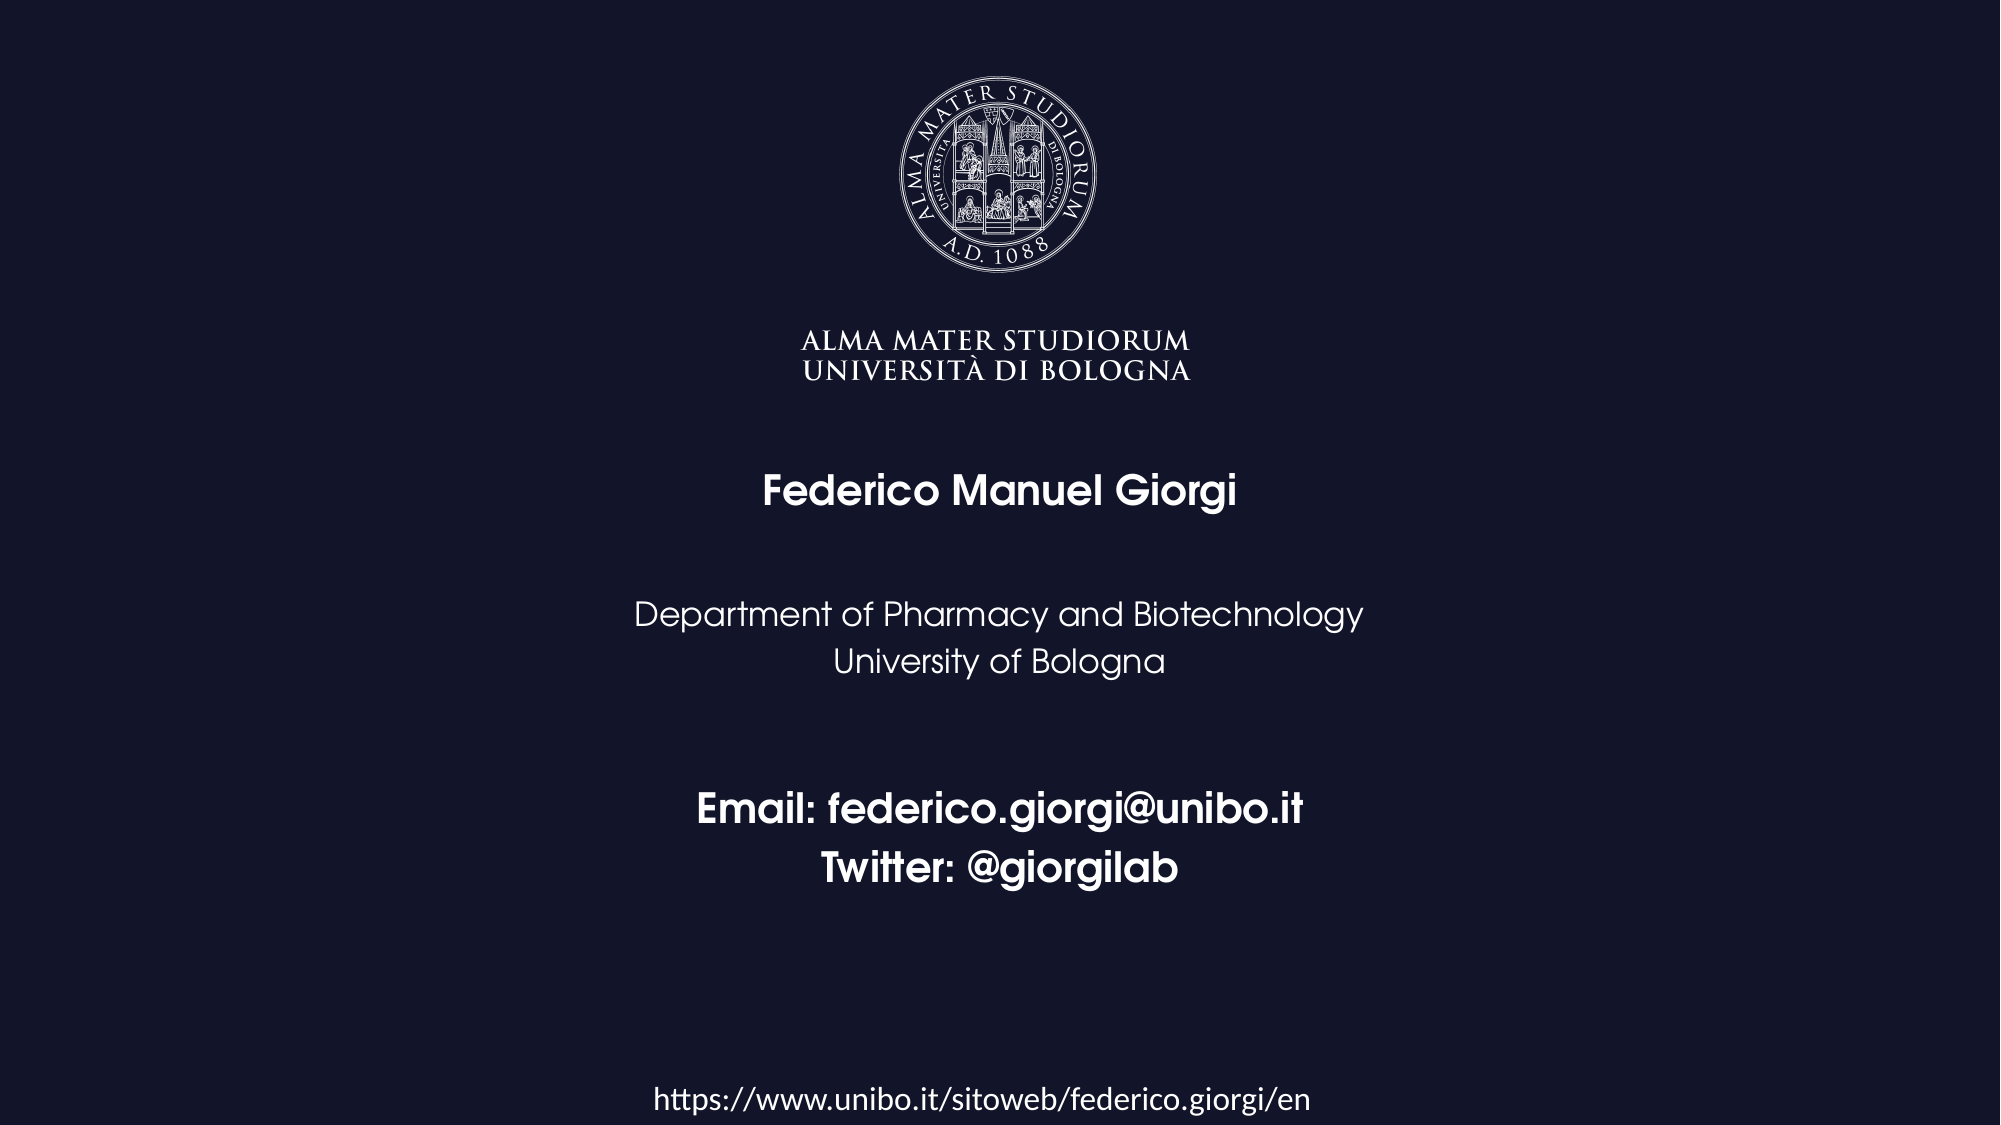

Federico Manuel Giorgi
Department of Pharmacy and Biotechnology
University of Bologna

Email: federico.giorgi@unibo.it
Twitter: @giorgilab